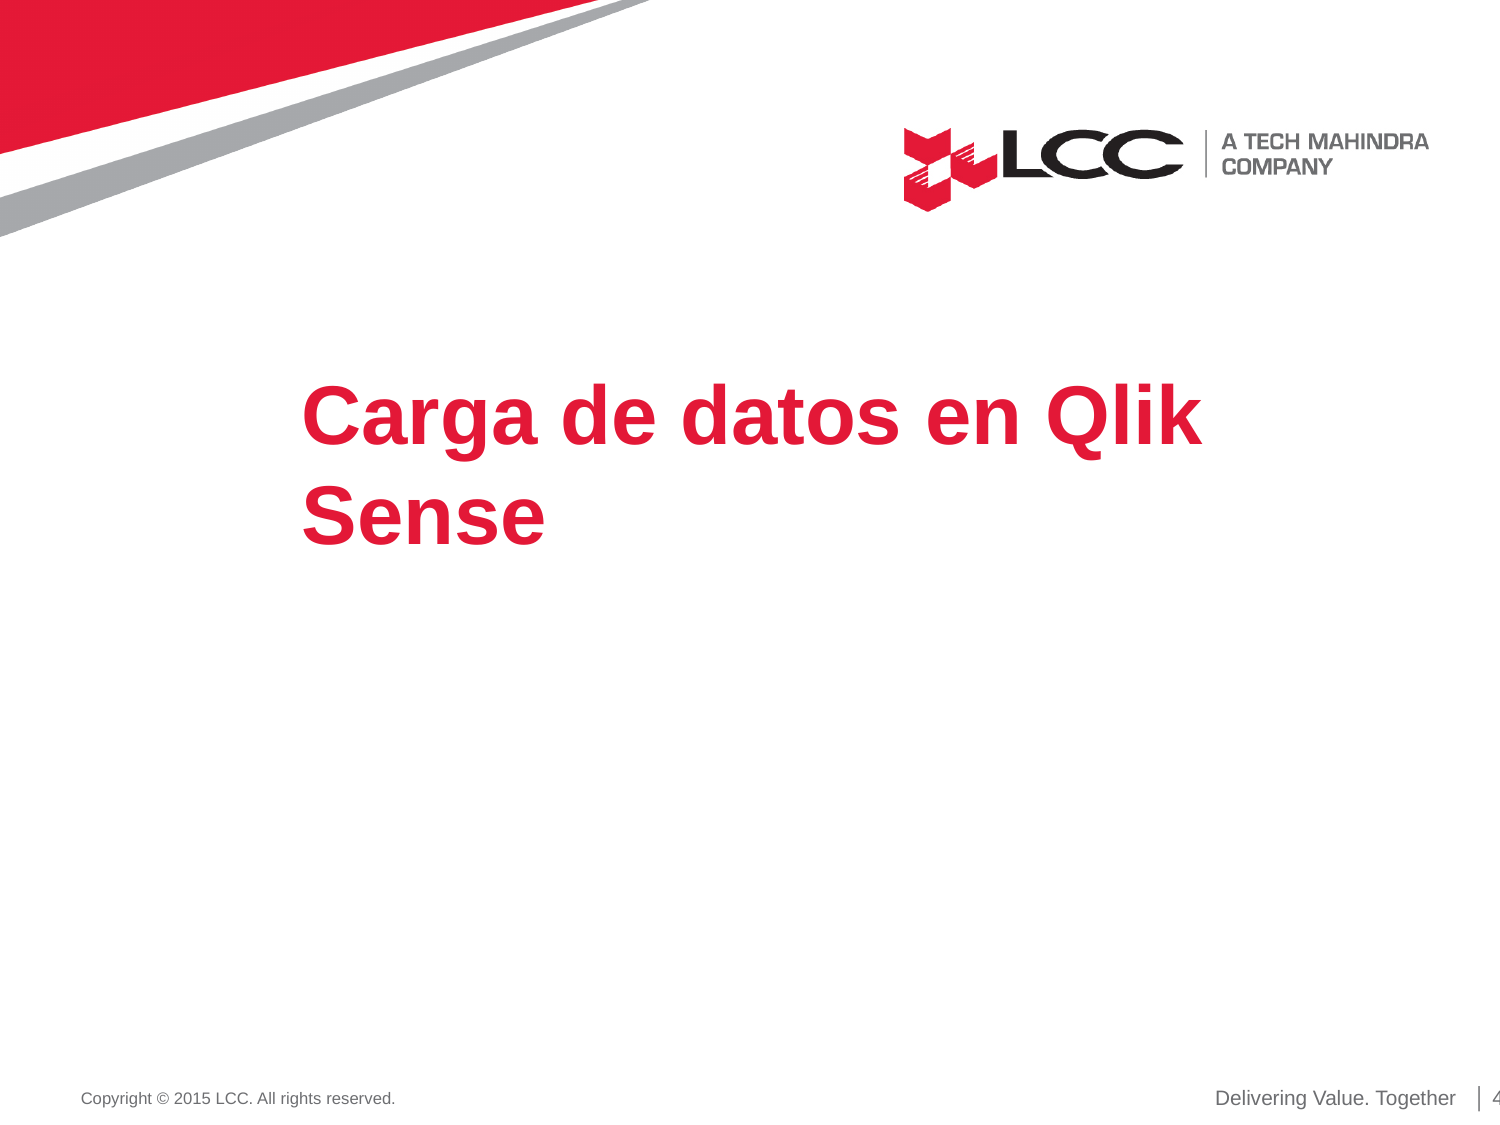

# Carga de datos en Qlik Sense